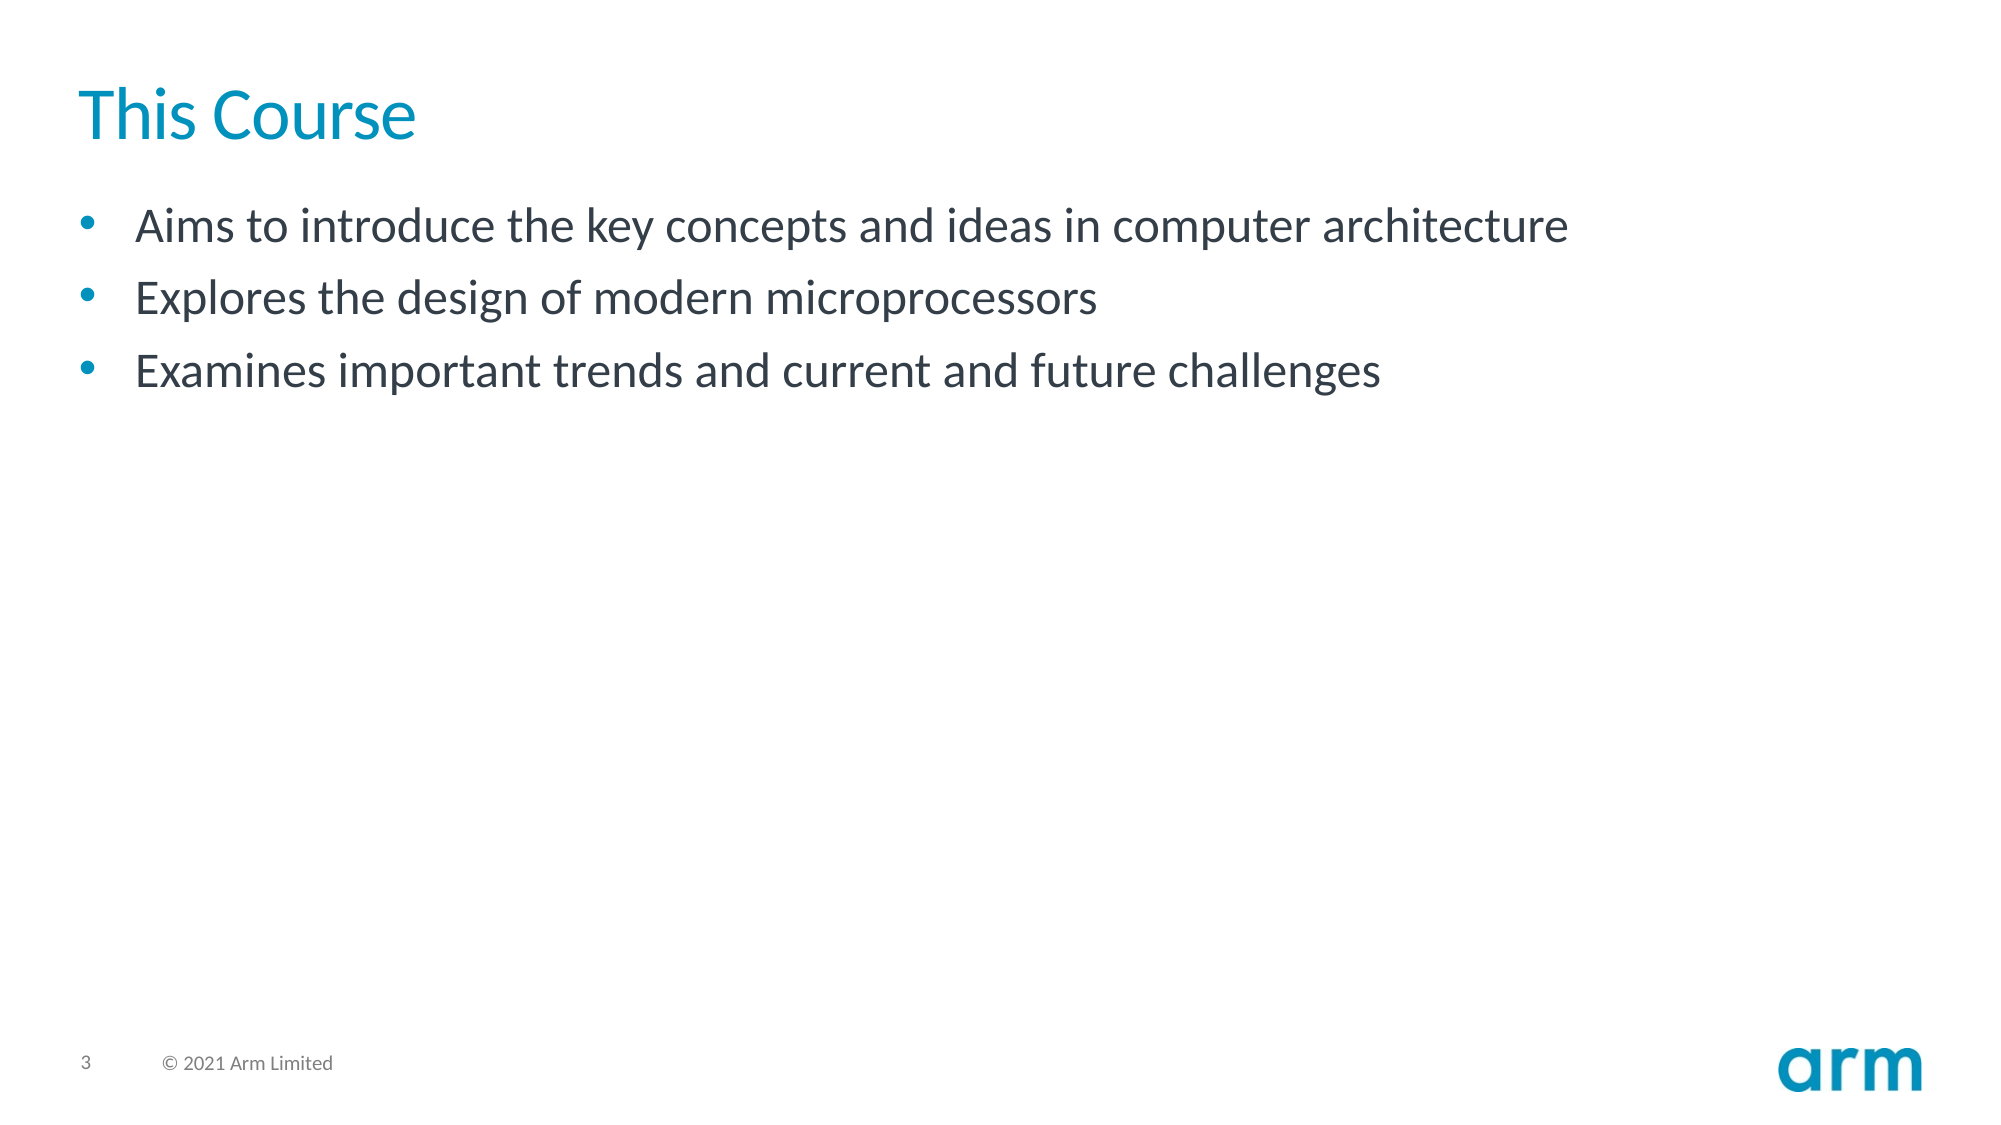

# This Course
Aims to introduce the key concepts and ideas in computer architecture
Explores the design of modern microprocessors
Examines important trends and current and future challenges